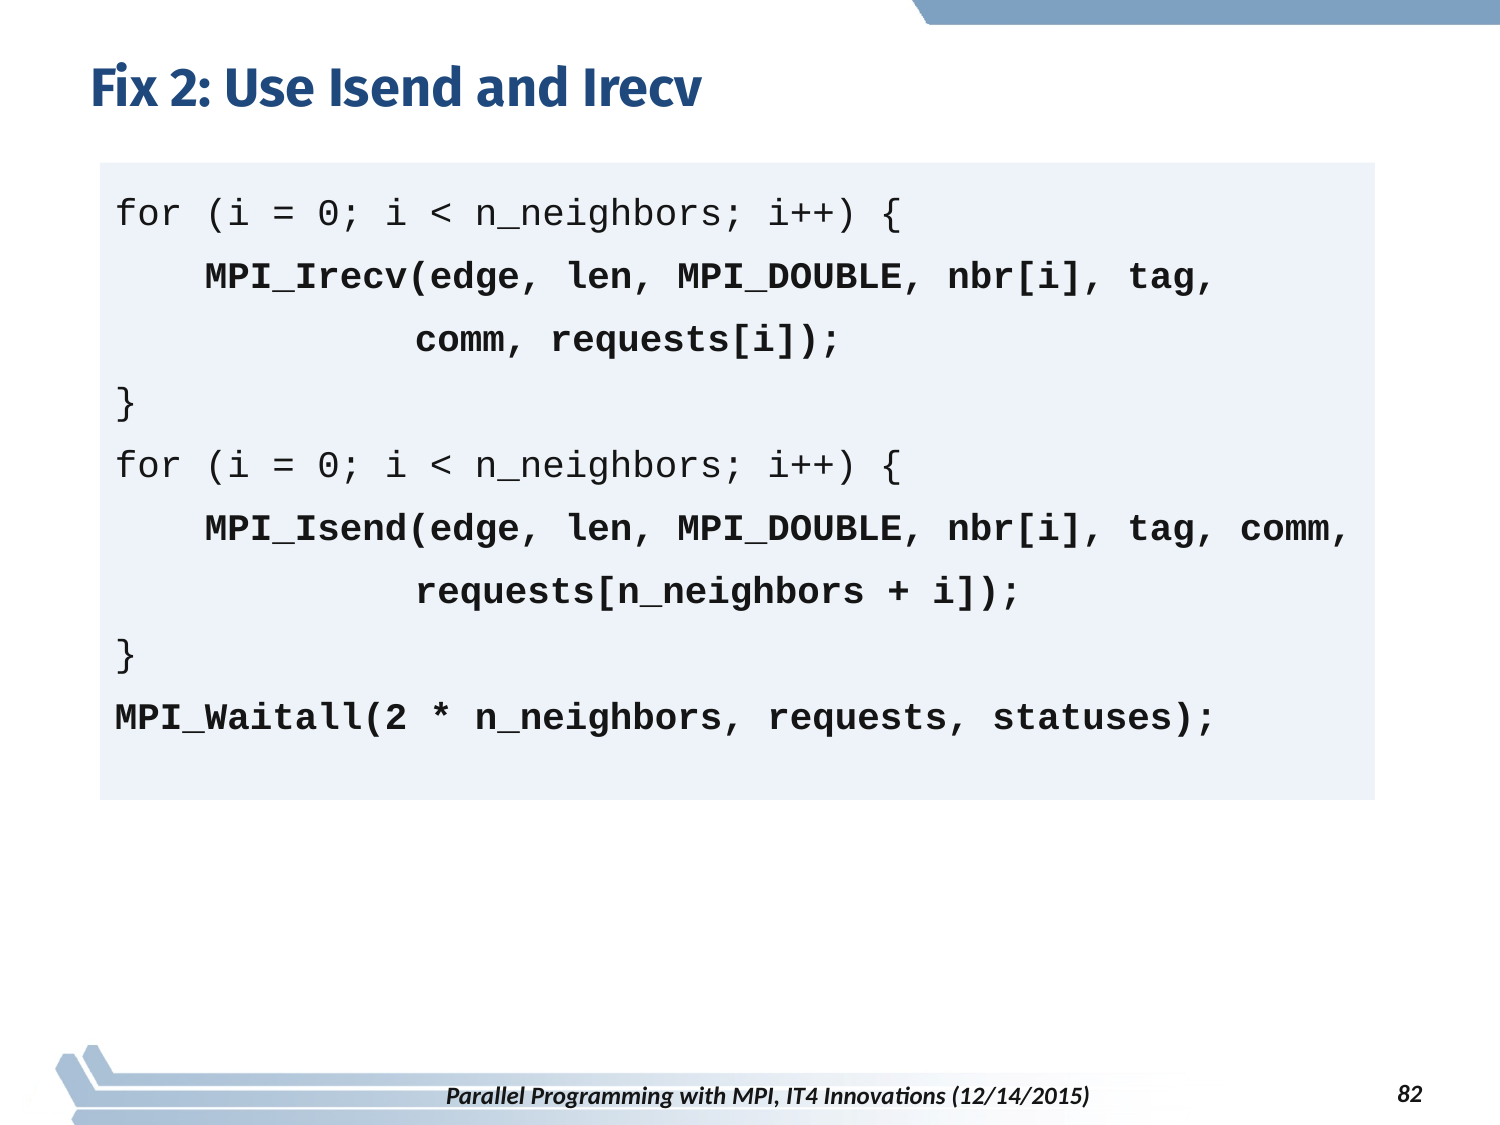

# Fix 2: Use Isend and Irecv
for (i = 0; i < n_neighbors; i++) {
    MPI_Irecv(edge, len, MPI_DOUBLE, nbr[i], tag,
		comm, requests[i]);
}
for (i = 0; i < n_neighbors; i++) {
    MPI_Isend(edge, len, MPI_DOUBLE, nbr[i], tag, comm,
		requests[n_neighbors + i]);
}
MPI_Waitall(2 * n_neighbors, requests, statuses);
82
Parallel Programming with MPI, IT4 Innovations (12/14/2015)